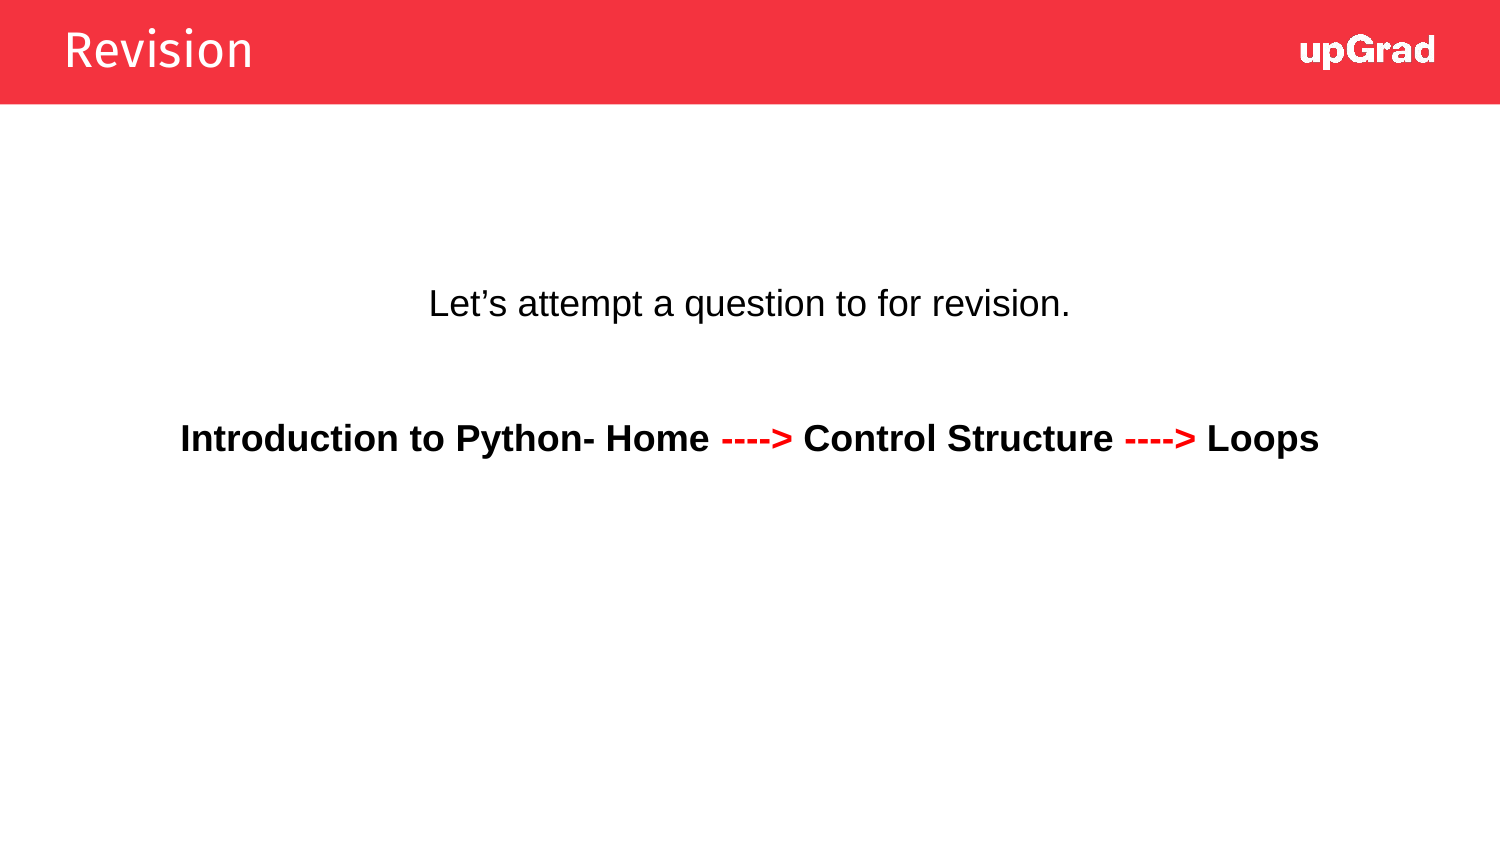

# Revision

Let’s attempt a question to for revision.

Introduction to Python- Home ----> Control Structure ----> Loops